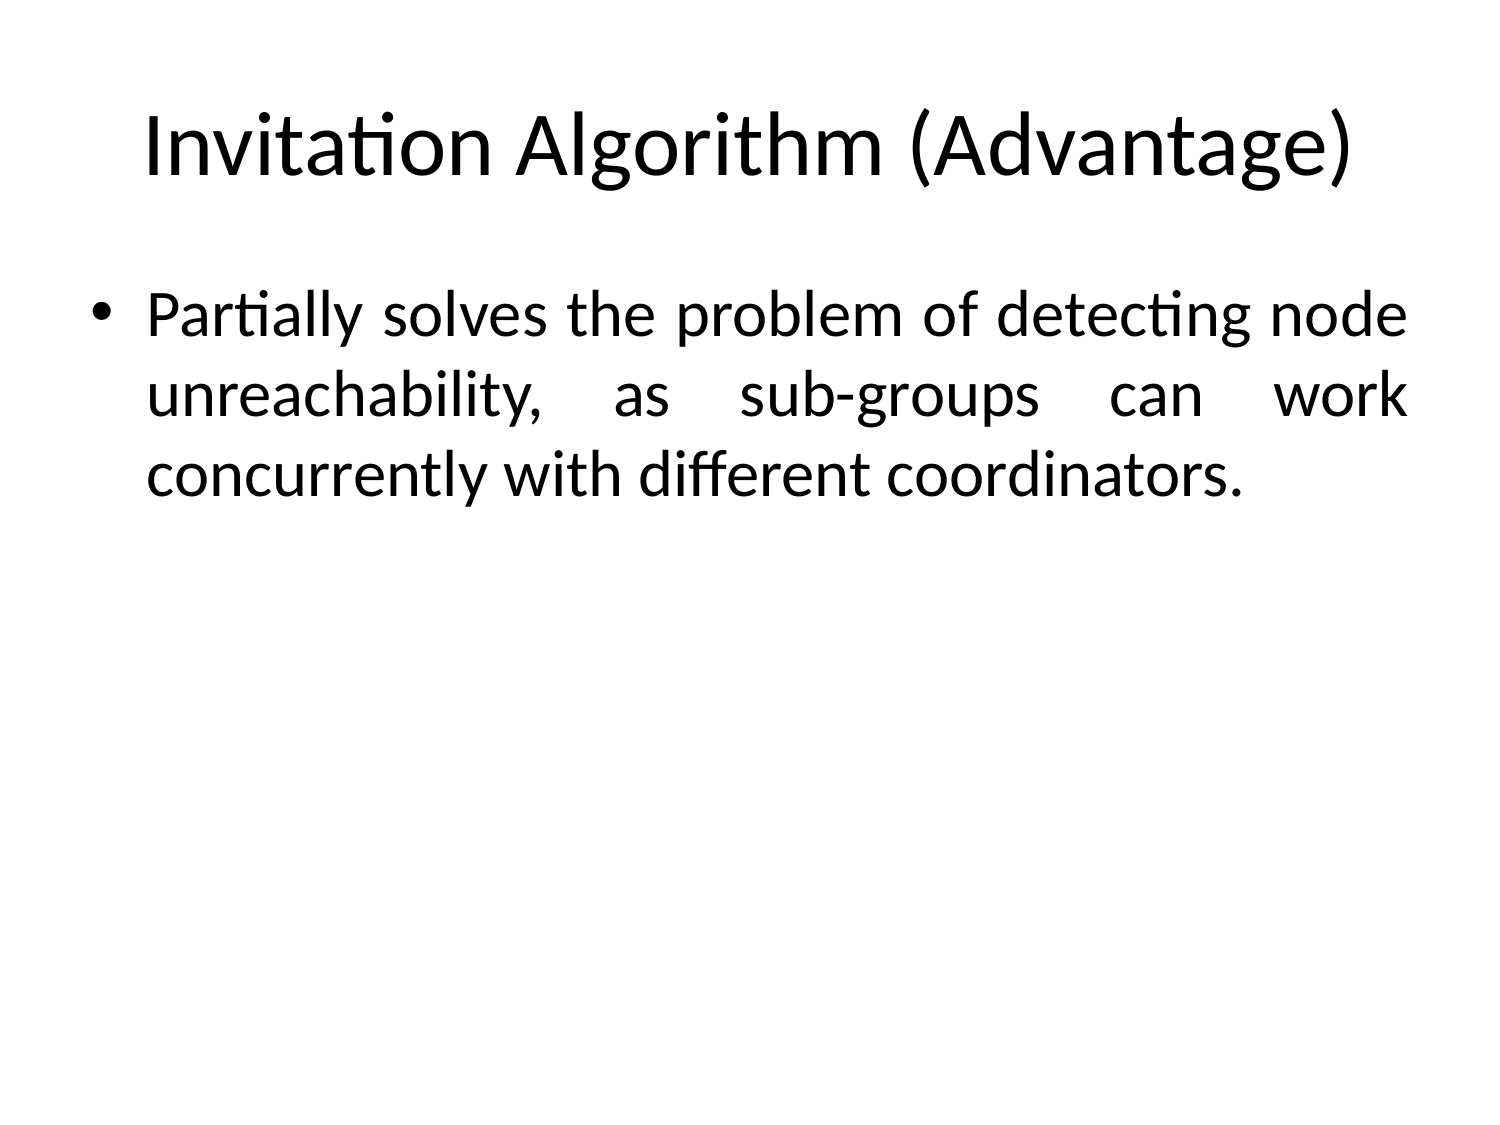

# Invitation Algorithm (Advantage)
Partially solves the problem of detecting node unreachability, as sub-groups can work concurrently with different coordinators.